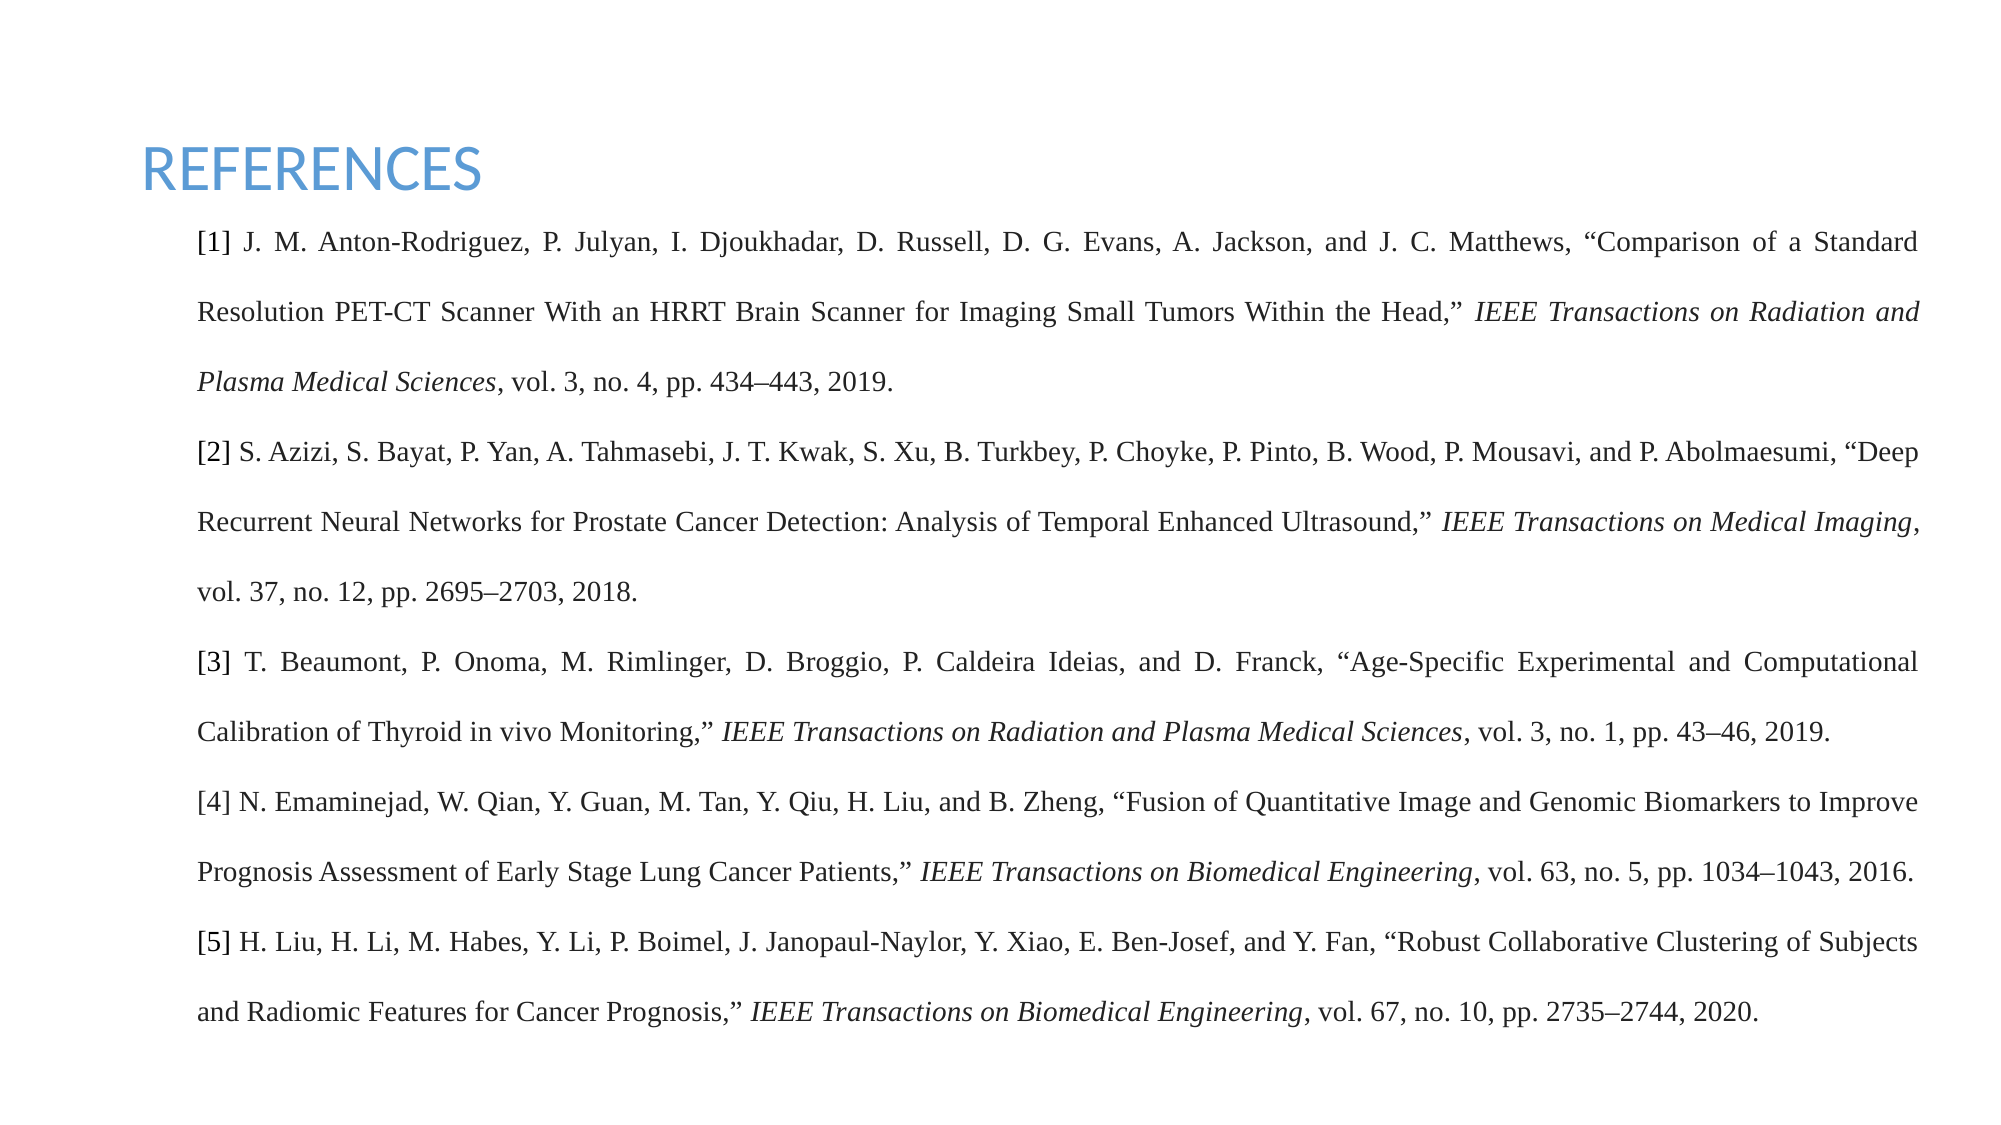

REFERENCES
[1] J. M. Anton-Rodriguez, P. Julyan, I. Djoukhadar, D. Russell, D. G. Evans, A. Jackson, and J. C. Matthews, “Comparison of a Standard Resolution PET-CT Scanner With an HRRT Brain Scanner for Imaging Small Tumors Within the Head,” IEEE Transactions on Radiation and Plasma Medical Sciences, vol. 3, no. 4, pp. 434–443, 2019.
[2] S. Azizi, S. Bayat, P. Yan, A. Tahmasebi, J. T. Kwak, S. Xu, B. Turkbey, P. Choyke, P. Pinto, B. Wood, P. Mousavi, and P. Abolmaesumi, “Deep Recurrent Neural Networks for Prostate Cancer Detection: Analysis of Temporal Enhanced Ultrasound,” IEEE Transactions on Medical Imaging, vol. 37, no. 12, pp. 2695–2703, 2018.
[3] T. Beaumont, P. Onoma, M. Rimlinger, D. Broggio, P. Caldeira Ideias, and D. Franck, “Age-Specific Experimental and Computational Calibration of Thyroid in vivo Monitoring,” IEEE Transactions on Radiation and Plasma Medical Sciences, vol. 3, no. 1, pp. 43–46, 2019.
[4] N. Emaminejad, W. Qian, Y. Guan, M. Tan, Y. Qiu, H. Liu, and B. Zheng, “Fusion of Quantitative Image and Genomic Biomarkers to Improve Prognosis Assessment of Early Stage Lung Cancer Patients,” IEEE Transactions on Biomedical Engineering, vol. 63, no. 5, pp. 1034–1043, 2016.
[5] H. Liu, H. Li, M. Habes, Y. Li, P. Boimel, J. Janopaul-Naylor, Y. Xiao, E. Ben-Josef, and Y. Fan, “Robust Collaborative Clustering of Subjects and Radiomic Features for Cancer Prognosis,” IEEE Transactions on Biomedical Engineering, vol. 67, no. 10, pp. 2735–2744, 2020.